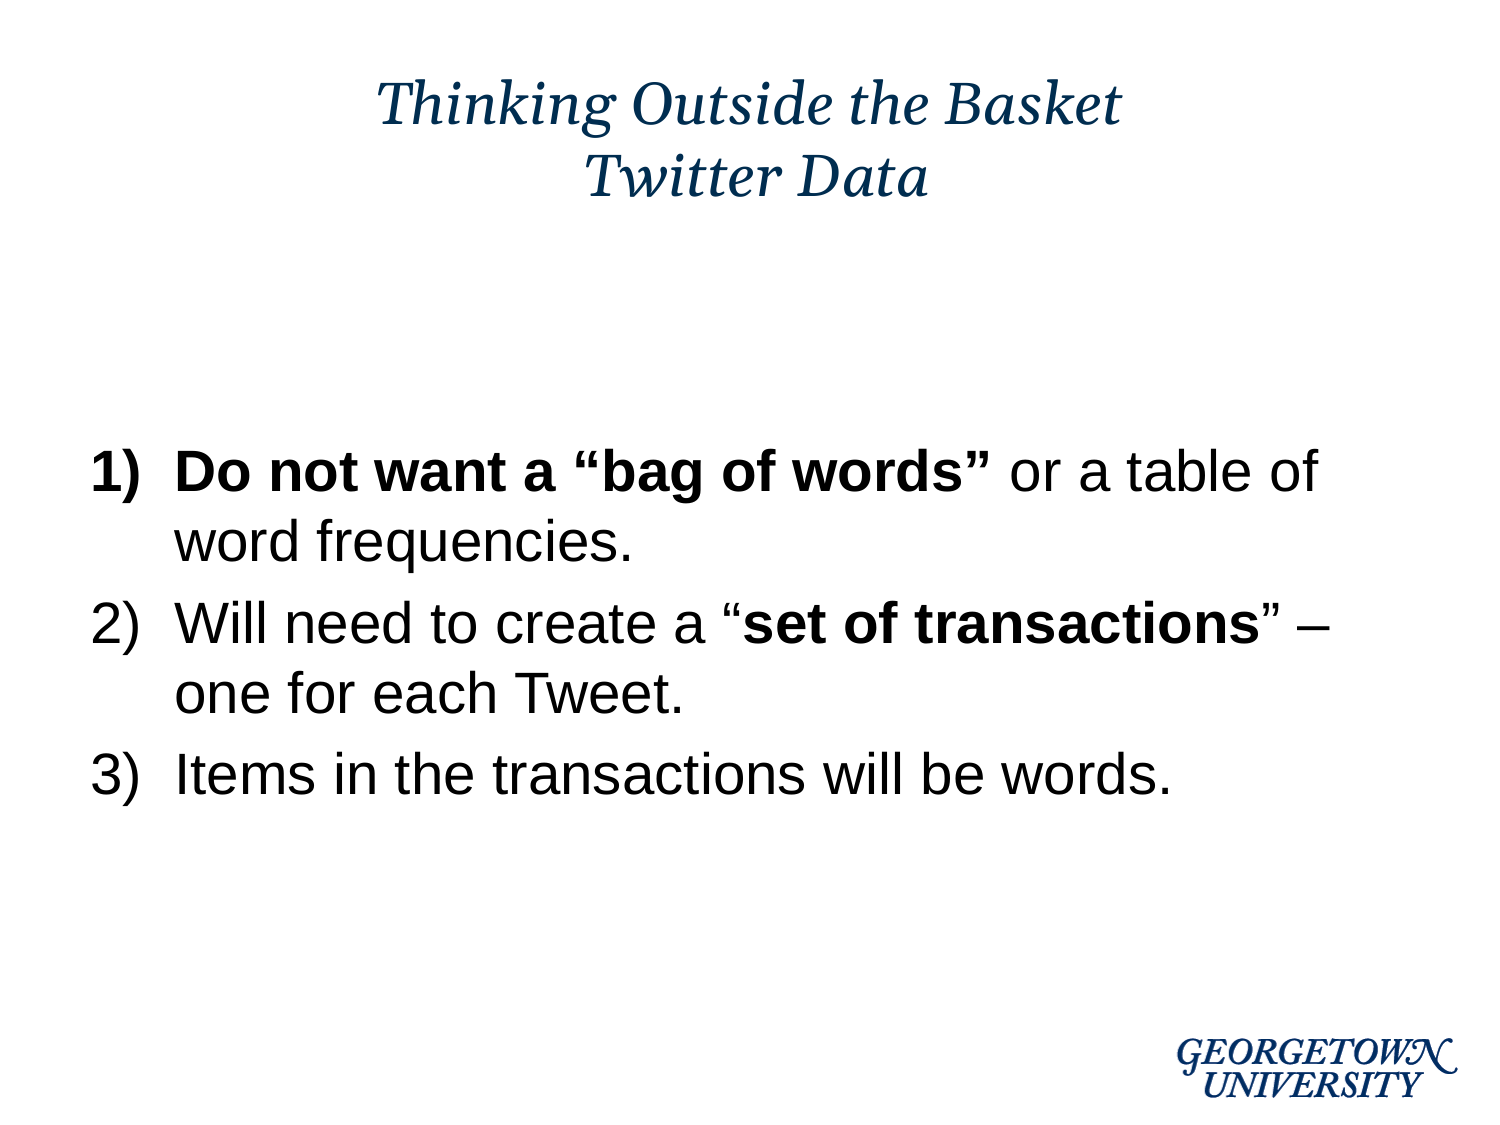

# Thinking Outside the Basket Twitter Data
Do not want a “bag of words” or a table of word frequencies.
Will need to create a “set of transactions” – one for each Tweet.
Items in the transactions will be words.